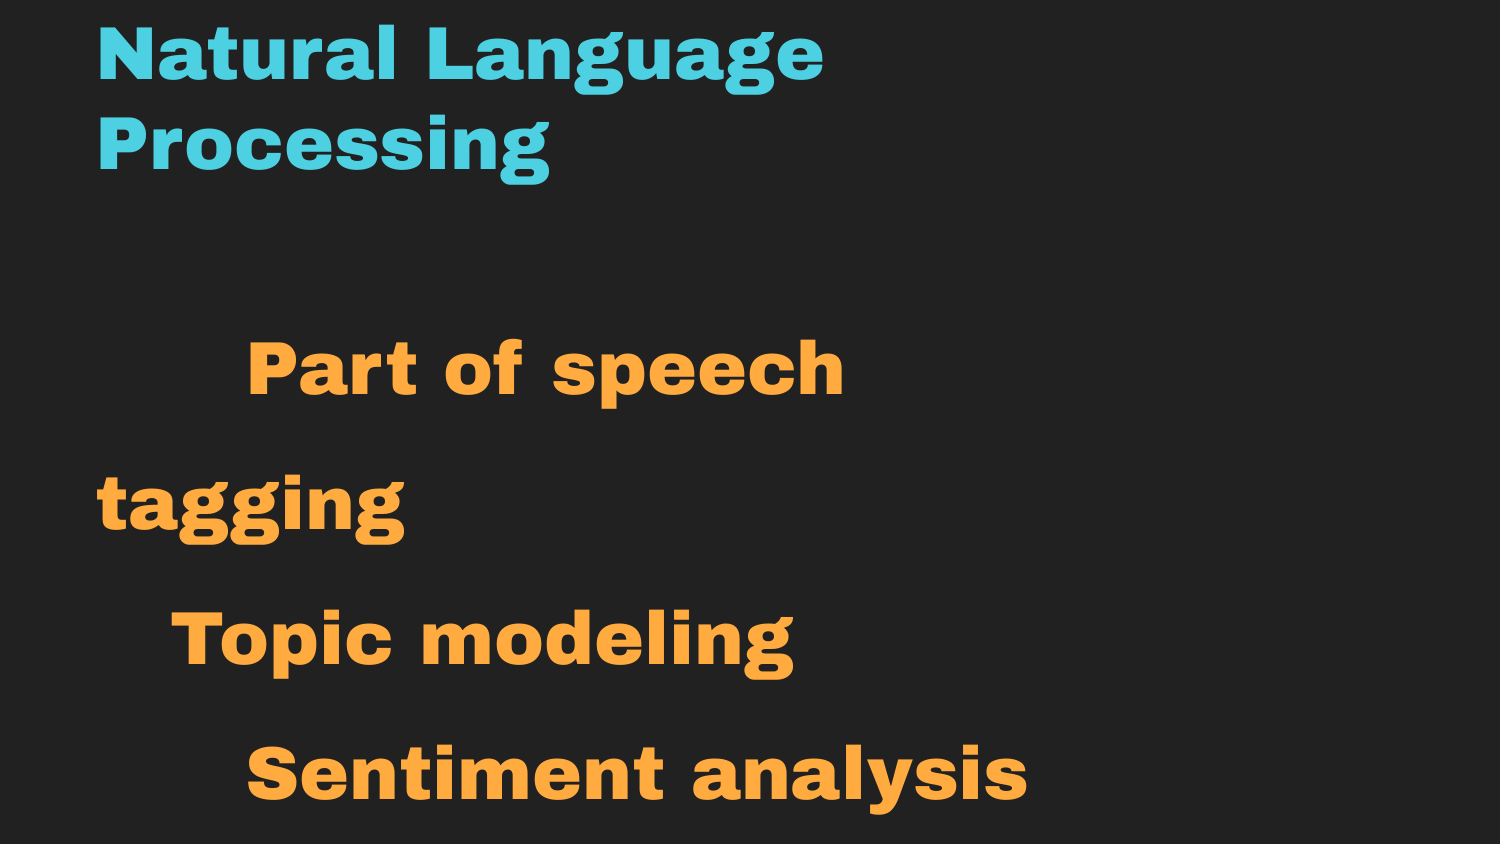

# Natural Language Processing

	Part of speech tagging
Topic modeling
	Sentiment analysis